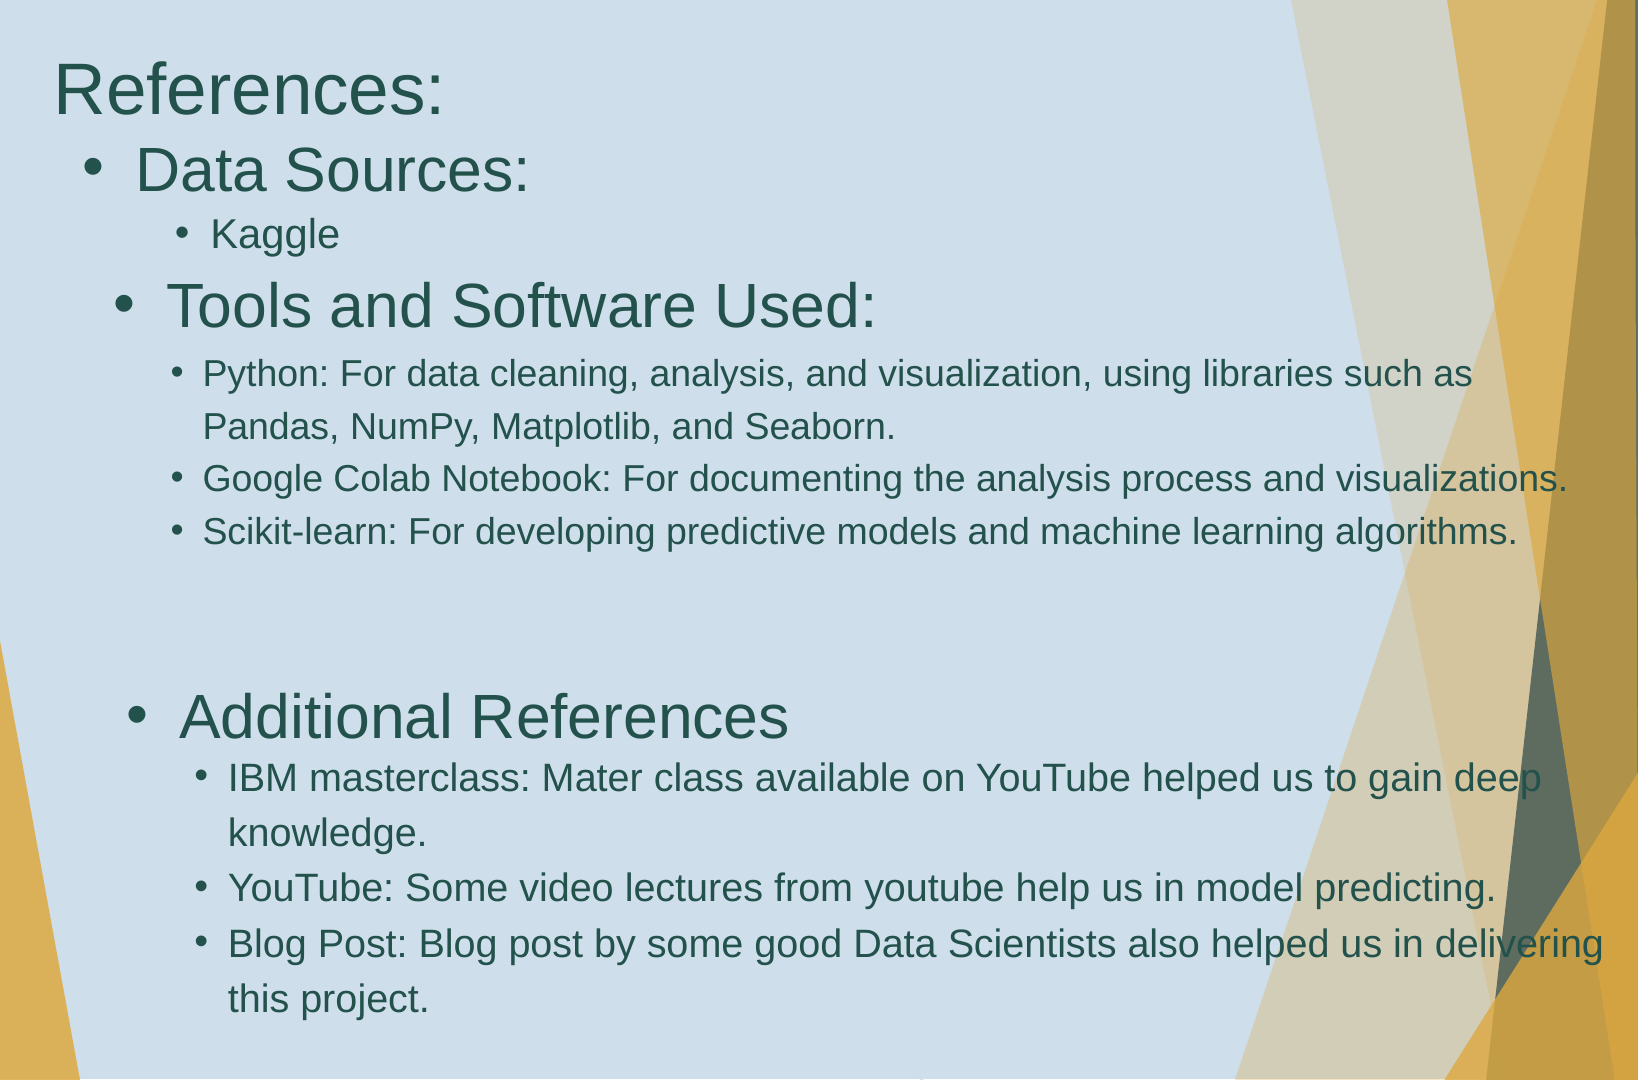

References:
Data Sources:

Tools and Software Used:
Kaggle
Python: For data cleaning, analysis, and visualization, using libraries such as Pandas, NumPy, Matplotlib, and Seaborn.
Google Colab Notebook: For documenting the analysis process and visualizations.
Scikit-learn: For developing predictive models and machine learning algorithms.

Additional References

IBM masterclass: Mater class available on YouTube helped us to gain deep knowledge.
YouTube: Some video lectures from youtube help us in model predicting.
Blog Post: Blog post by some good Data Scientists also helped us in delivering this project.